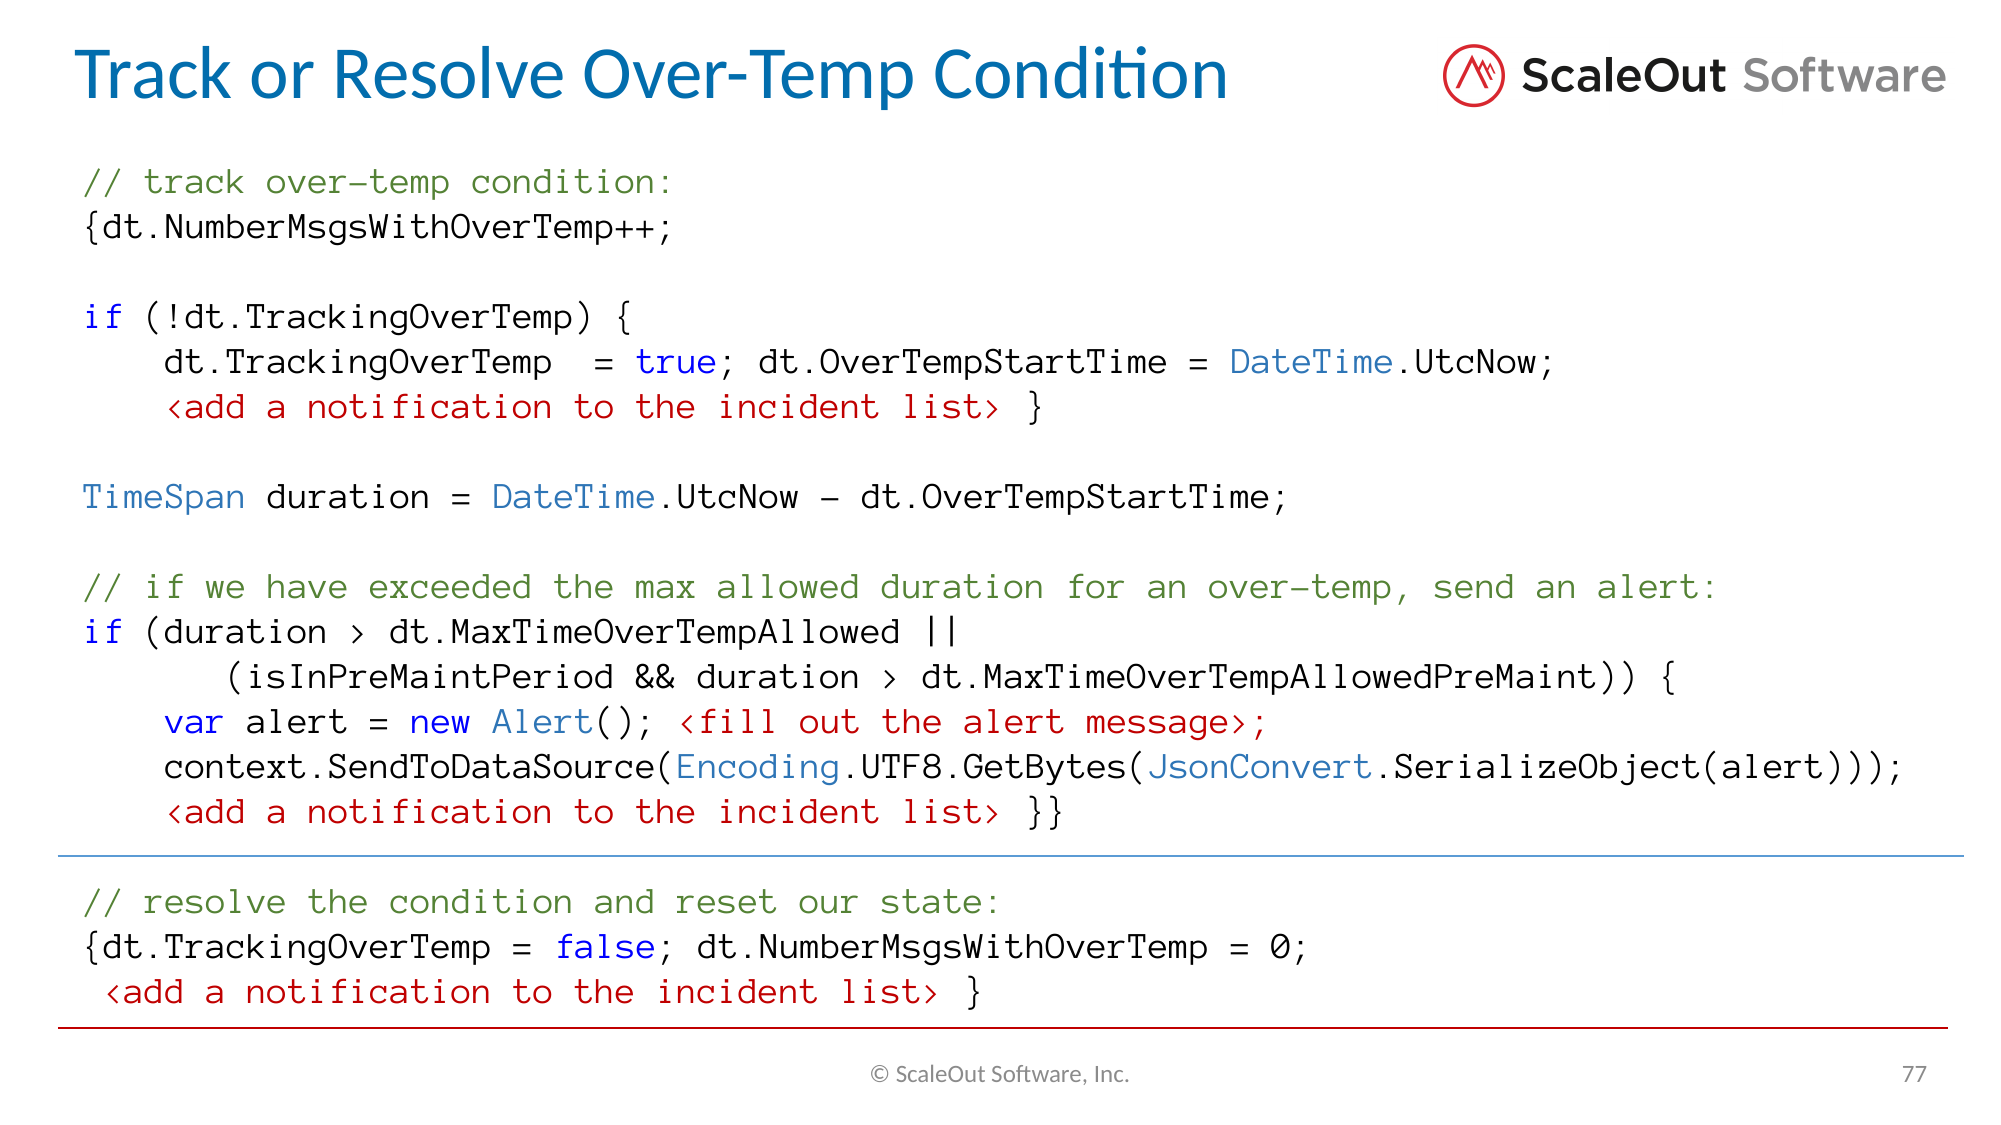

# Track or Resolve Over-Temp Condition
// track over-temp condition:
{dt.NumberMsgsWithOverTemp++;

if (!dt.TrackingOverTemp) {
    dt.TrackingOverTemp  = true; dt.OverTempStartTime = DateTime.UtcNow;
    <add a notification to the incident list> }

TimeSpan duration = DateTime.UtcNow - dt.OverTempStartTime;

// if we have exceeded the max allowed duration for an over-temp, send an alert:
if (duration > dt.MaxTimeOverTempAllowed ||
       (isInPreMaintPeriod && duration > dt.MaxTimeOverTempAllowedPreMaint)) {
    var alert = new Alert(); <fill out the alert message>;
    context.SendToDataSource(Encoding.UTF8.GetBytes(JsonConvert.SerializeObject(alert)));
    <add a notification to the incident list> }}

// resolve the condition and reset our state:
{dt.TrackingOverTemp = false; dt.NumberMsgsWithOverTemp = 0;
 <add a notification to the incident list> }

© ScaleOut Software, Inc.
77